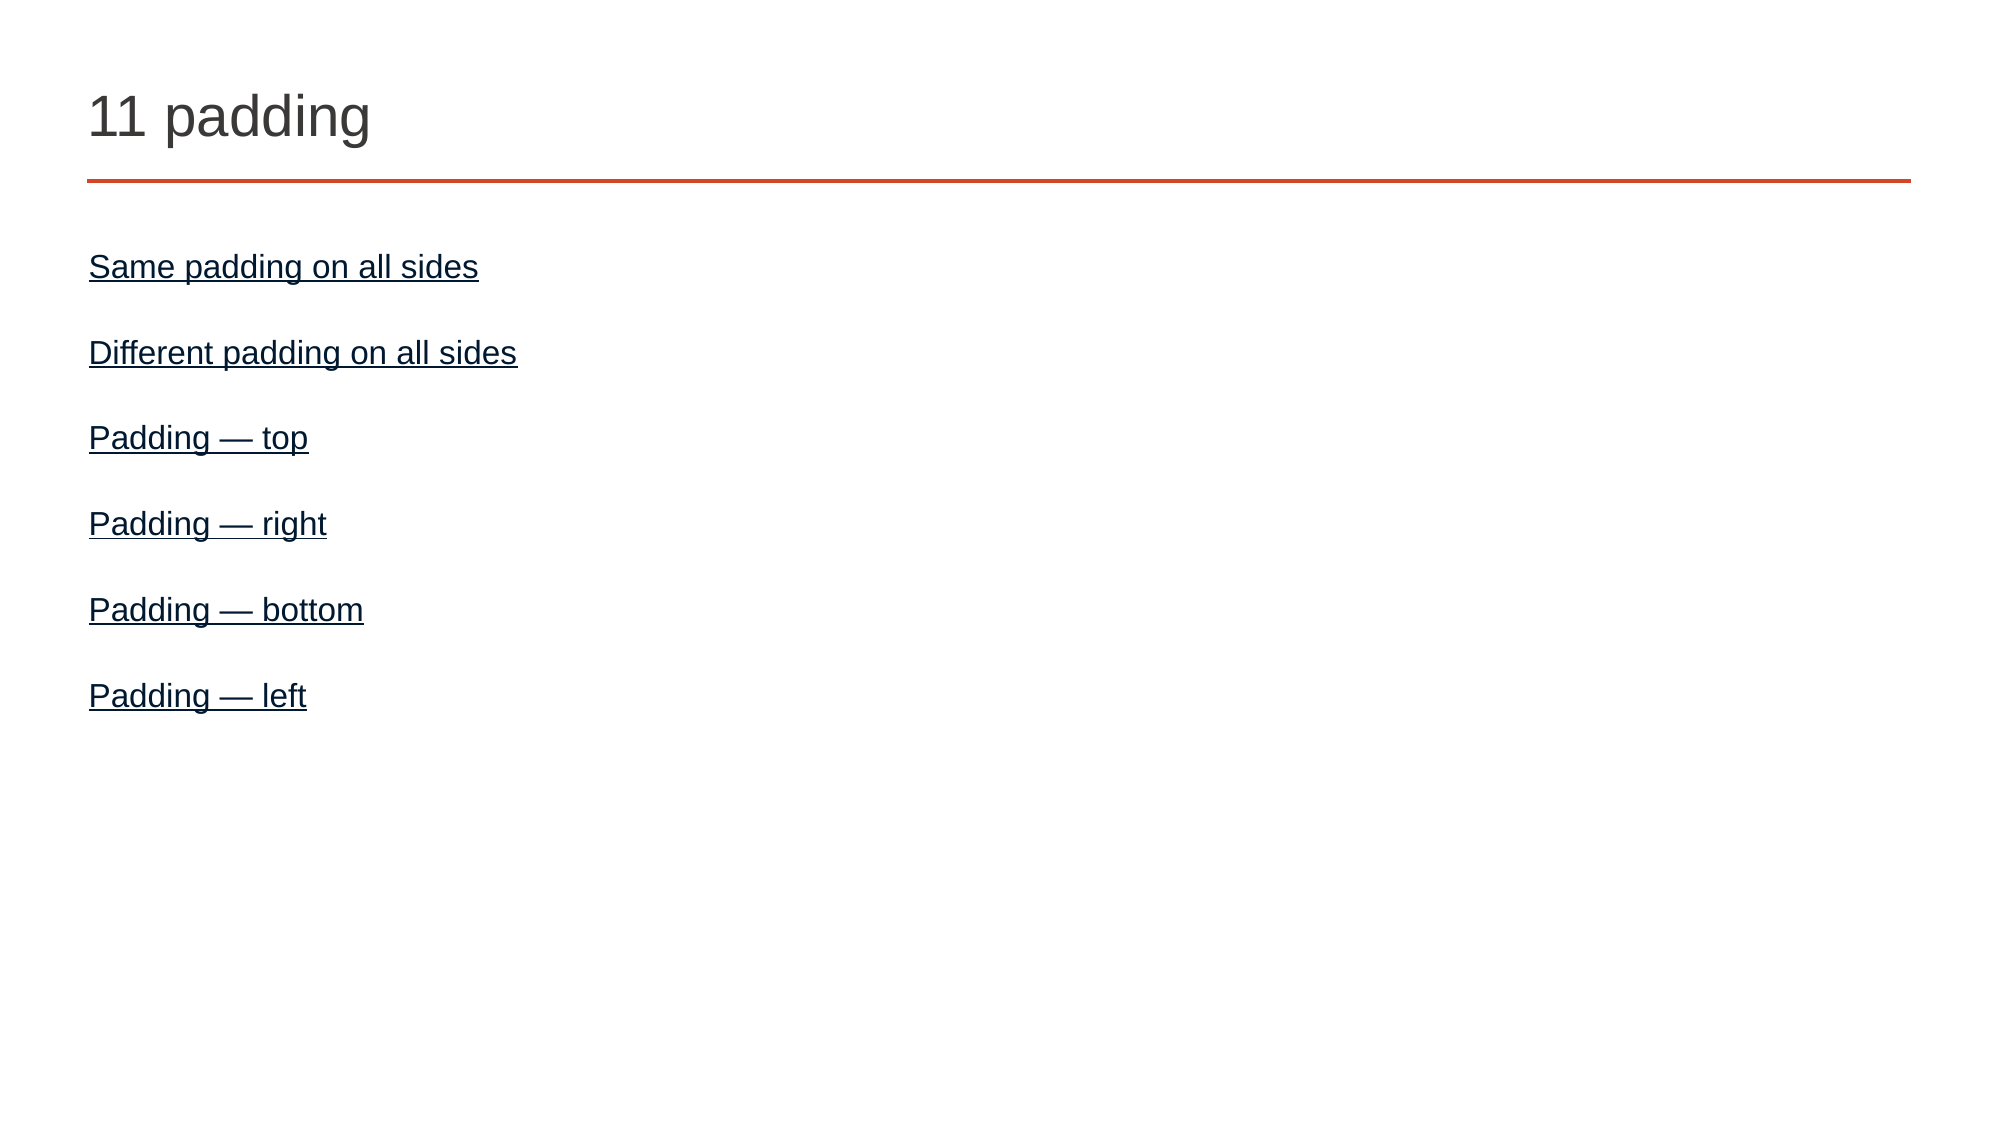

# 11 padding
Same padding on all sides
Different padding on all sides
Padding — top
Padding — right
Padding — bottom
Padding — left